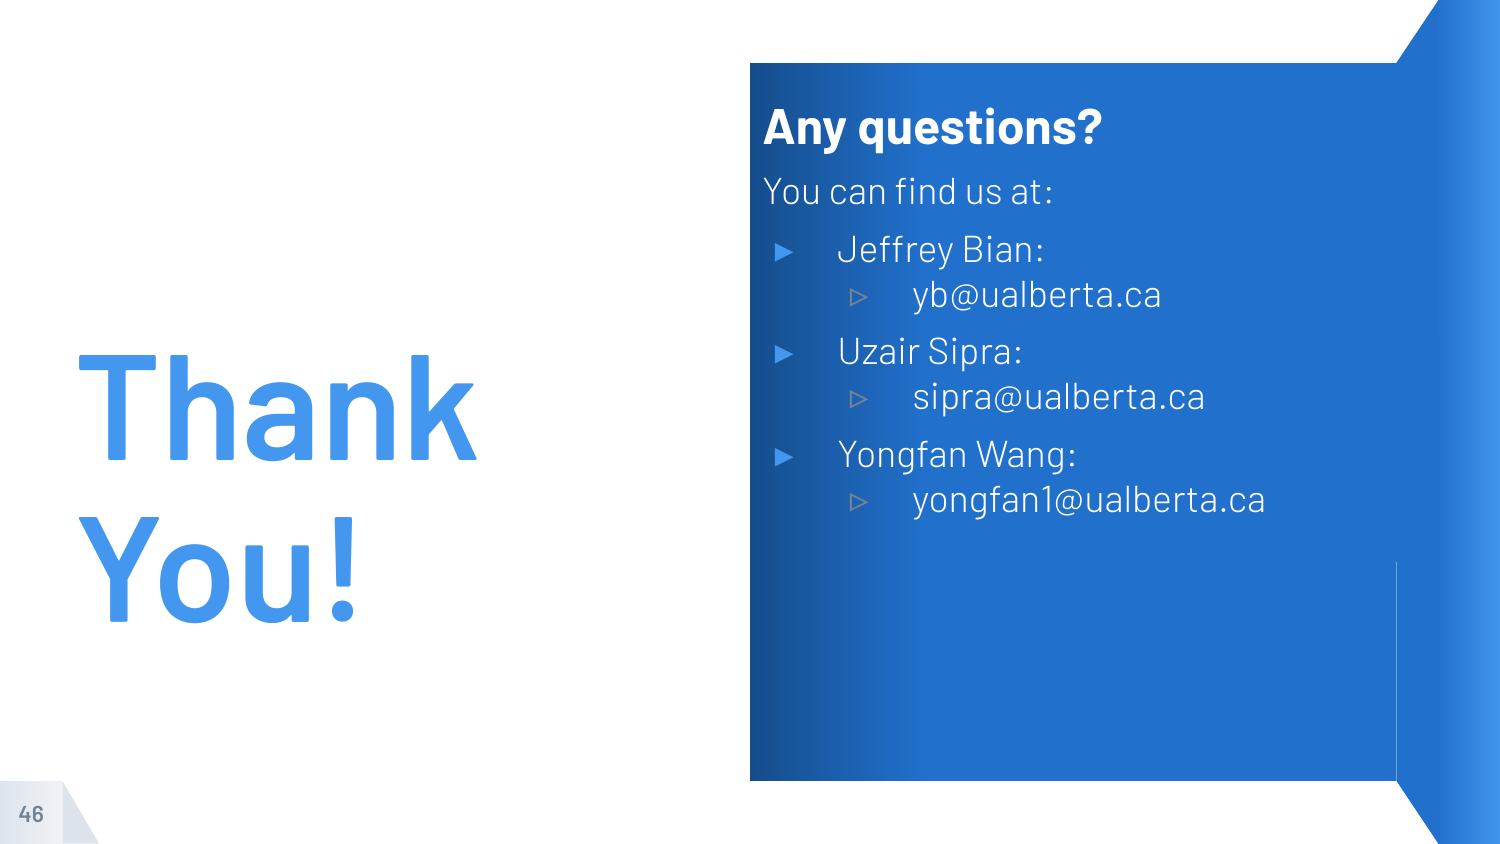

Any questions?
You can find us at:
Jeffrey Bian:
yb@ualberta.ca
Uzair Sipra:
sipra@ualberta.ca
Yongfan Wang:
yongfan1@ualberta.ca

# Thank You!
46